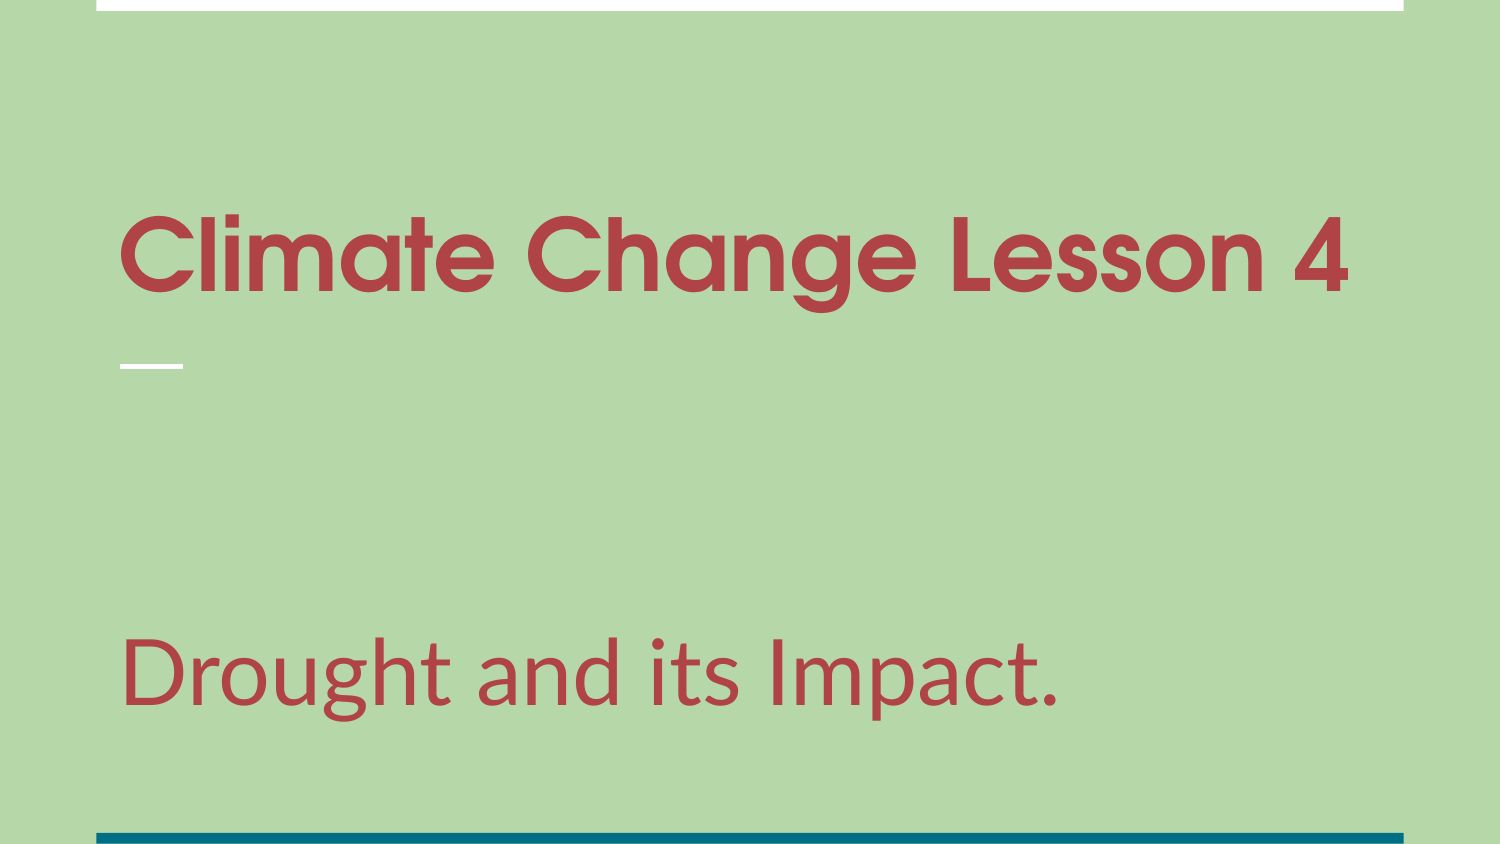

# Climate Change Lesson 4
Drought and its Impact.